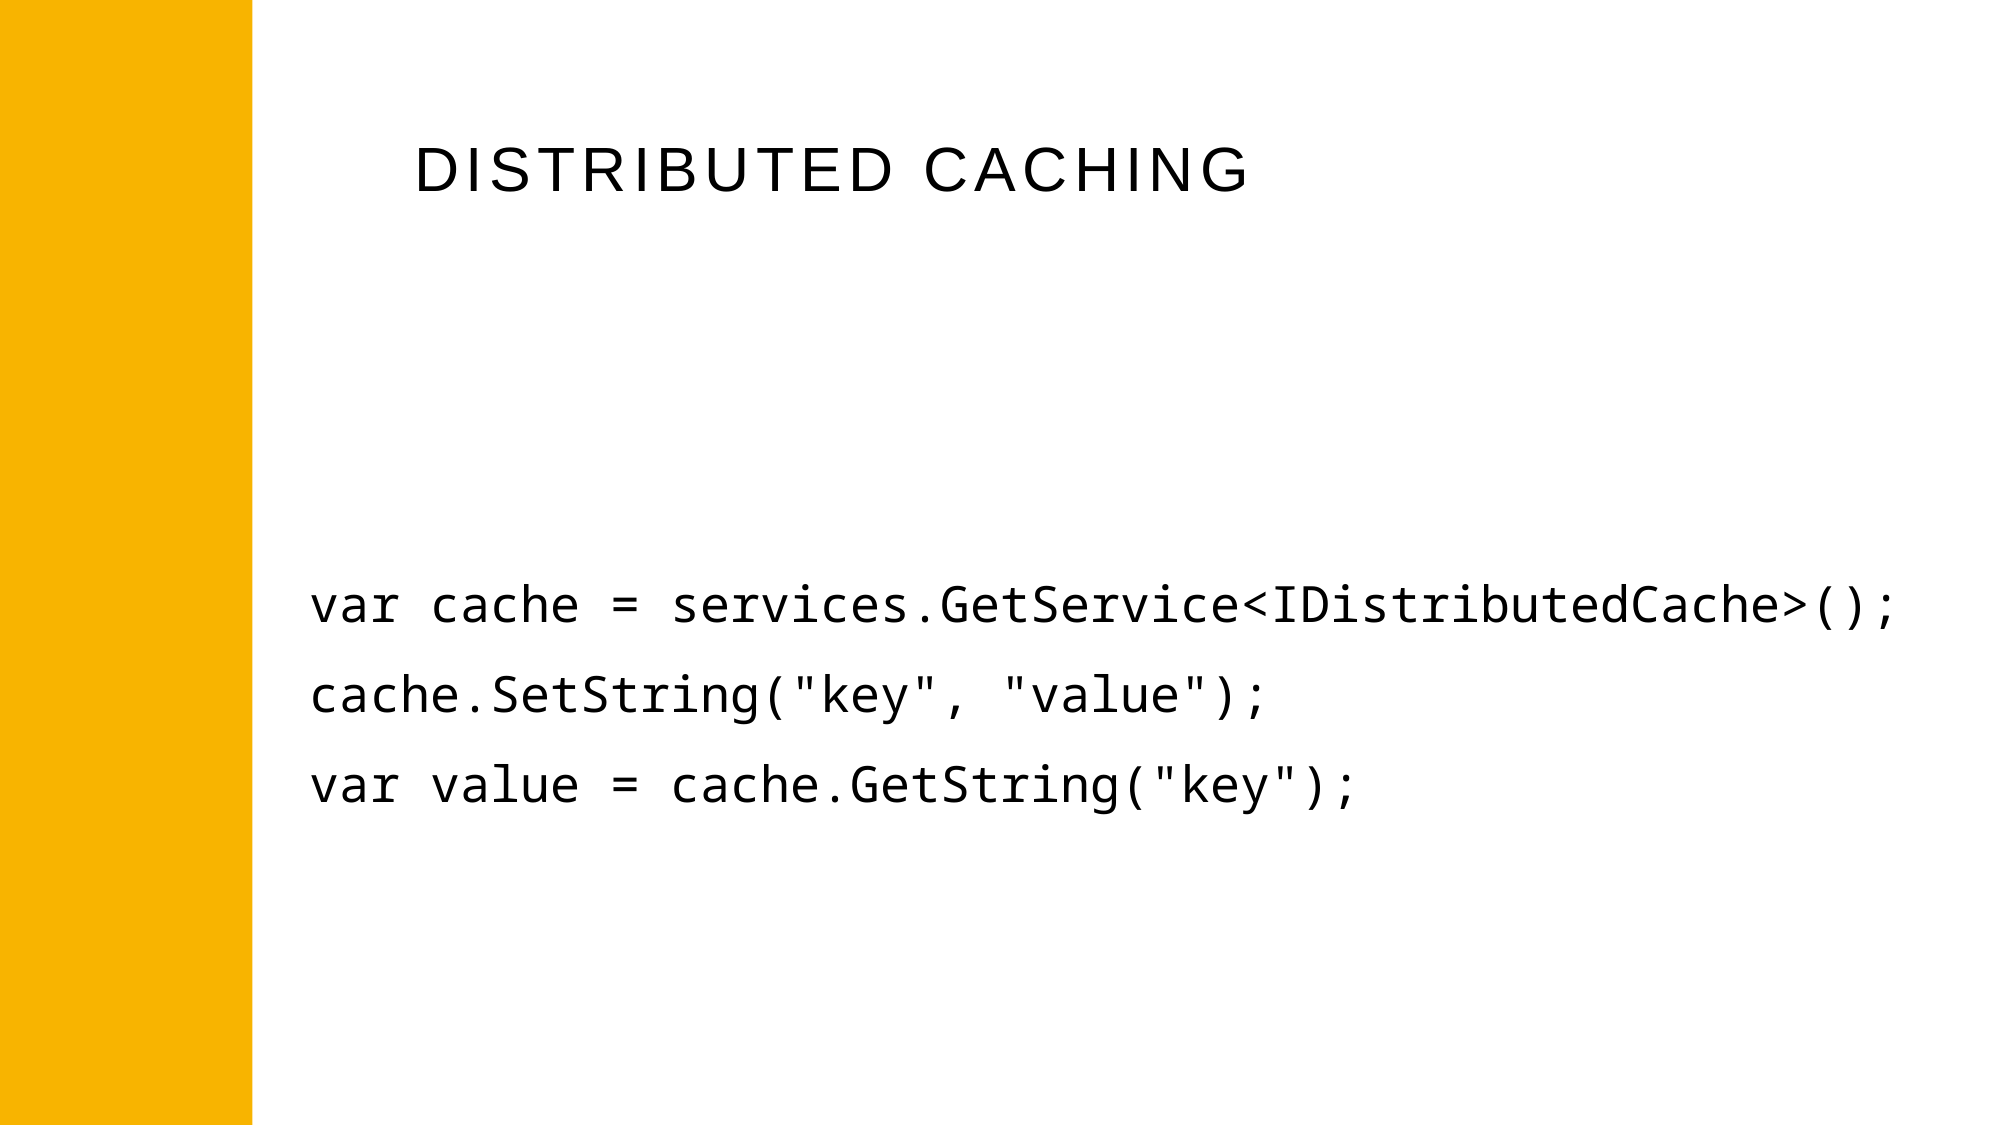

DISTRIBUTED CACHING
var cache = services.GetService<IDistributedCache>(); cache.SetString("key", "value");
var value = cache.GetString("key");